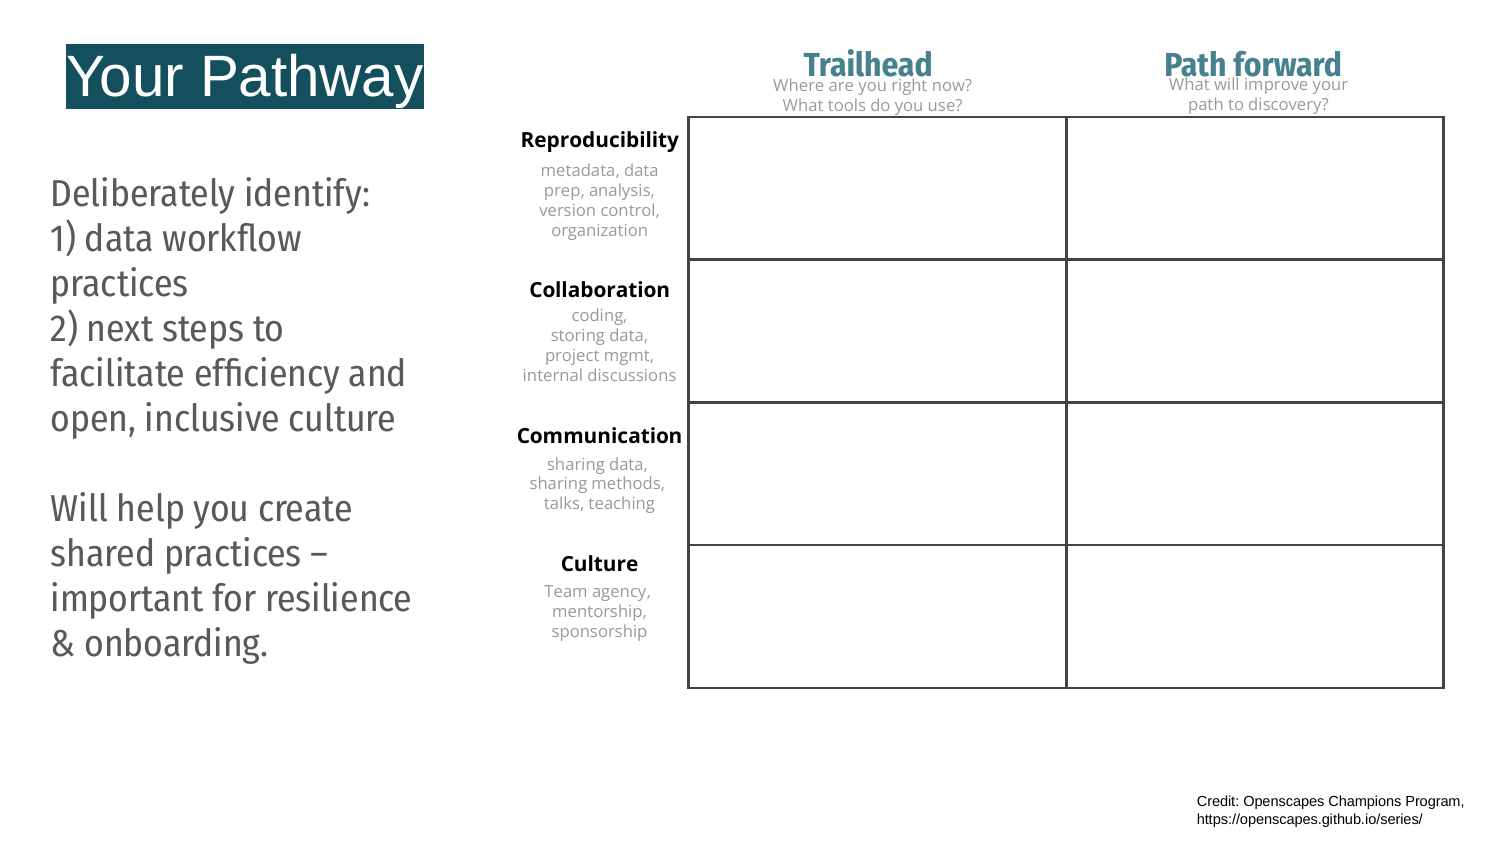

# Your Pathway
Trailhead
Path forward
What will improve your path to discovery?
Where are you right now? What tools do you use?
Reproducibility
|  |  |
| --- | --- |
|  |  |
|  |  |
|  |  |
metadata, data prep, analysis, version control, organization
Deliberately identify:
1) data workflow practices
2) next steps to facilitate efficiency and open, inclusive culture

Will help you create shared practices – important for resilience & onboarding.

Collaboration
coding,
storing data,
project mgmt,
internal discussions
Communication
sharing data,
sharing methods,
talks, teaching
Culture
Team agency,
mentorship, sponsorship
Credit: Openscapes Champions Program, https://openscapes.github.io/series/
Purpose: to deliberately identify data workflow practices in your group and next steps to facilitate efficiency and open culture. It will help create protocols for shared practices (important for onboarding). See also Lowndes et al. 2017 Table 1.